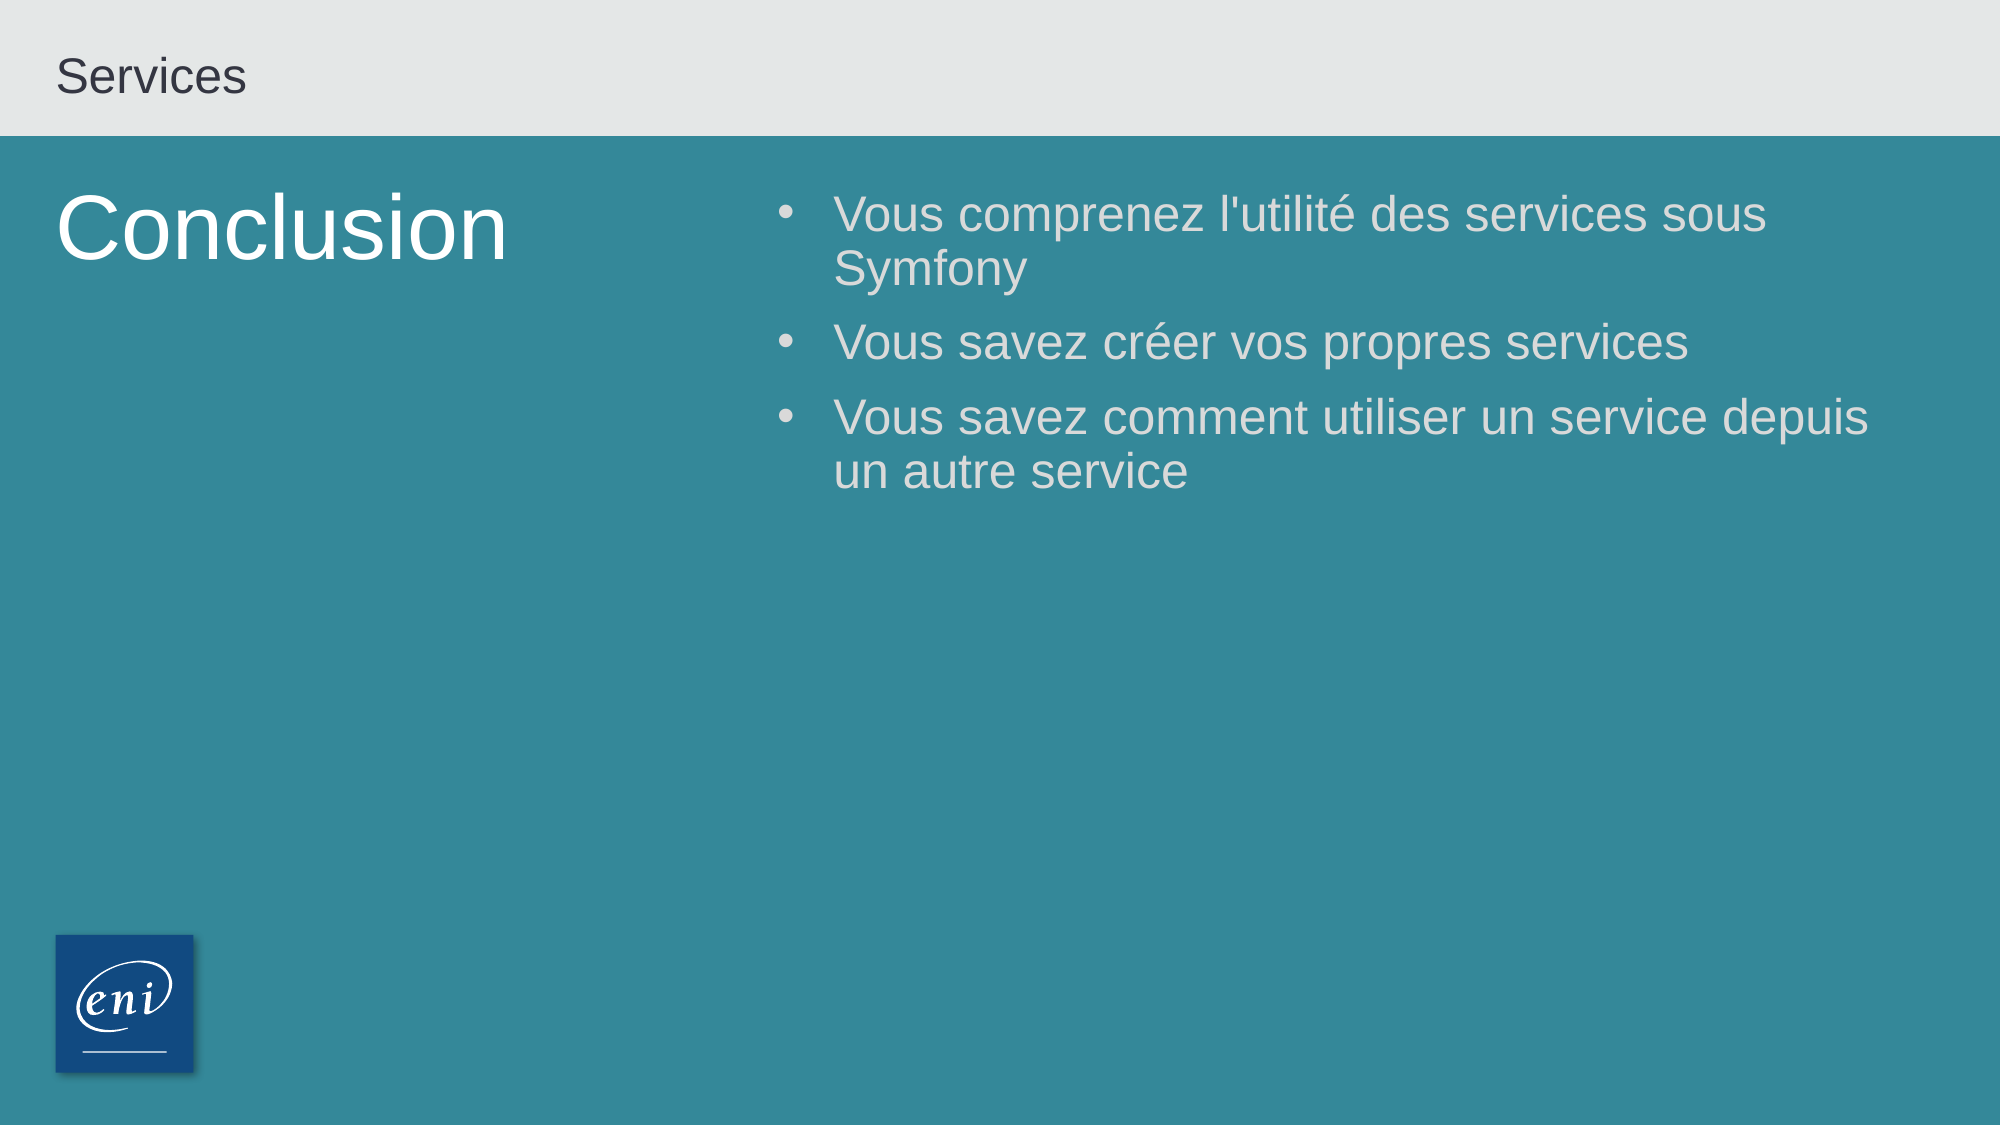

Services
# Conclusion
Vous comprenez l'utilité des services sous Symfony
Vous savez créer vos propres services
Vous savez comment utiliser un service depuis un autre service